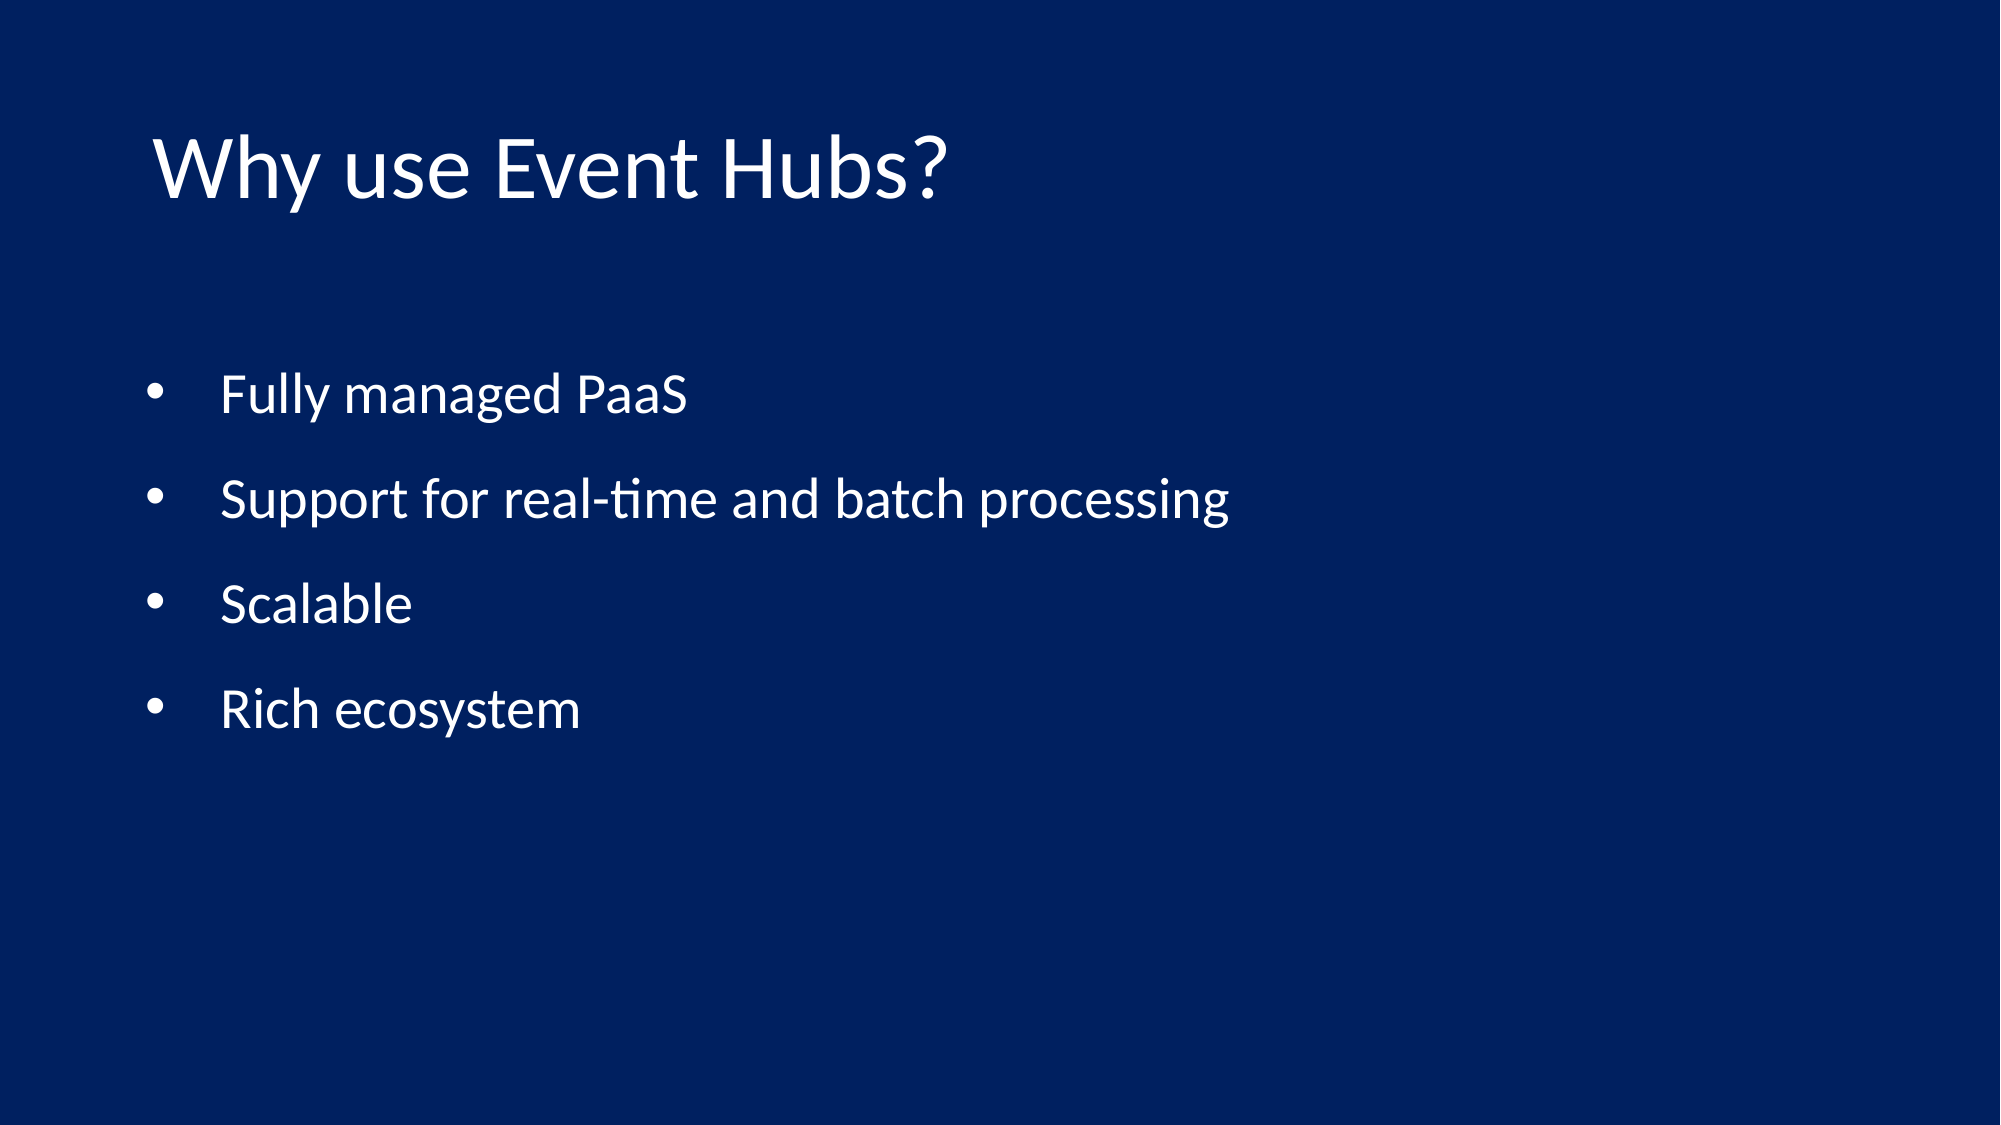

# Why use Event Hubs?
Fully managed PaaS
Support for real-time and batch processing
Scalable
Rich ecosystem